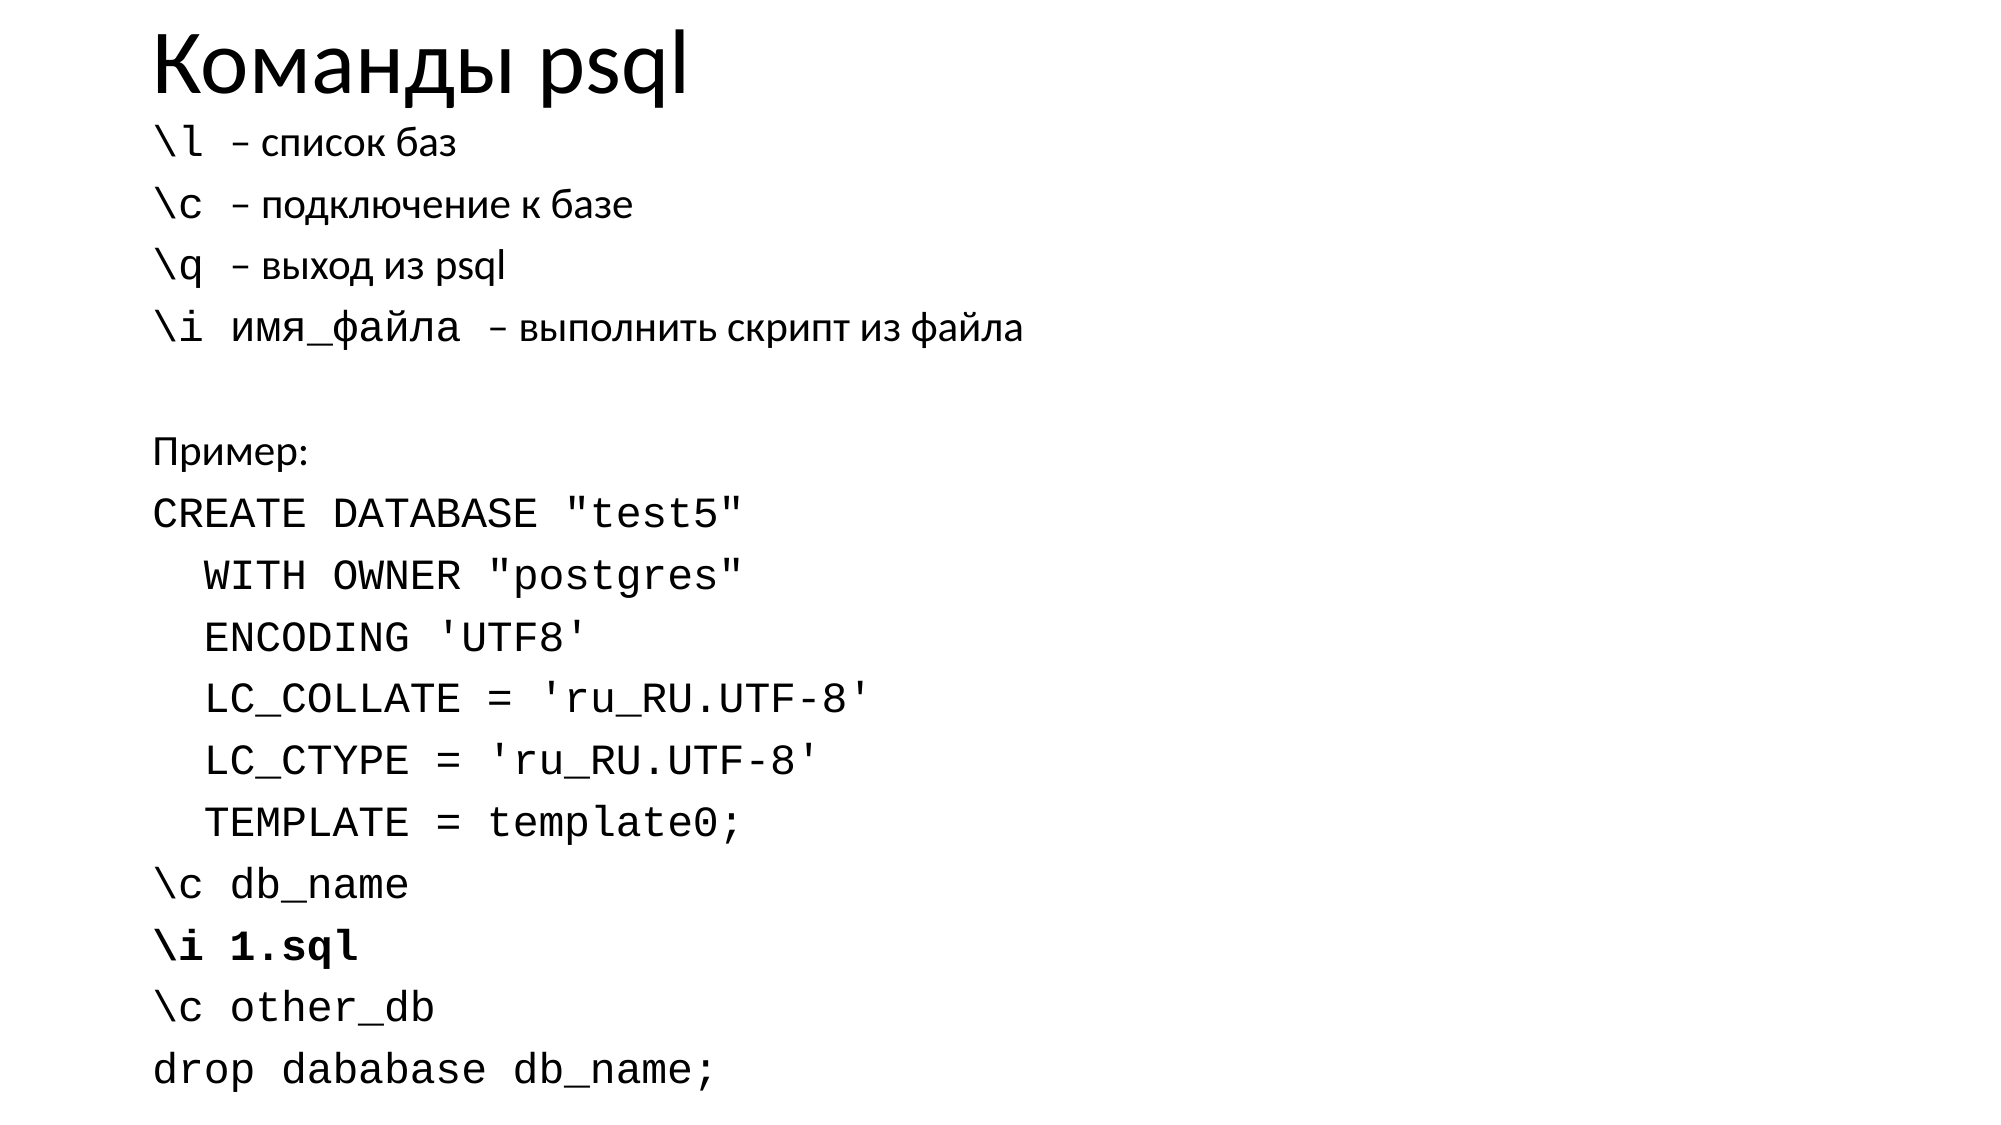

# Команды psql
\l – список баз
\с – подключение к базе
\q – выход из psql
\i имя_файла – выполнить скрипт из файла

Пример:
CREATE DATABASE "test5"
  WITH OWNER "postgres"
  ENCODING 'UTF8'
  LC_COLLATE = 'ru_RU.UTF-8'
  LC_CTYPE = 'ru_RU.UTF-8'
  TEMPLATE = template0;
\c db_name
\i 1.sql
\c other_db
drop dababase db_name;